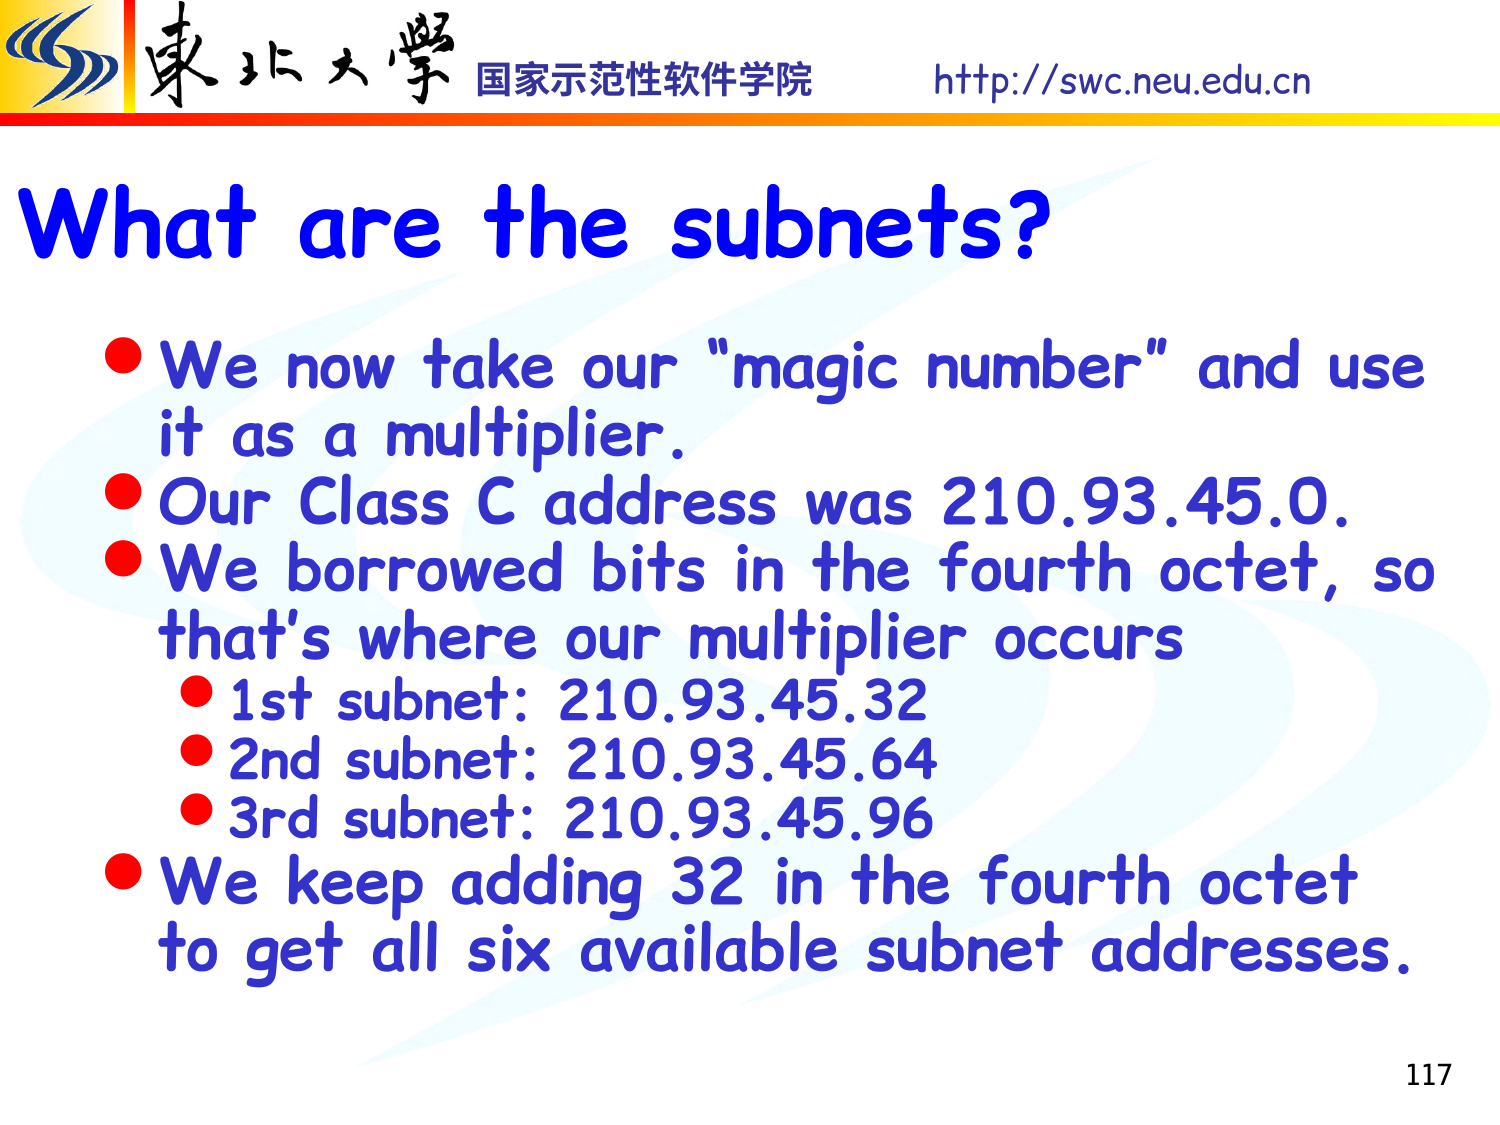

# What are the subnets?
We now take our “magic number” and use it as a multiplier.
Our Class C address was 210.93.45.0.
We borrowed bits in the fourth octet, so that’s where our multiplier occurs
1st subnet: 210.93.45.32
2nd subnet: 210.93.45.64
3rd subnet: 210.93.45.96
We keep adding 32 in the fourth octet to get all six available subnet addresses.
117